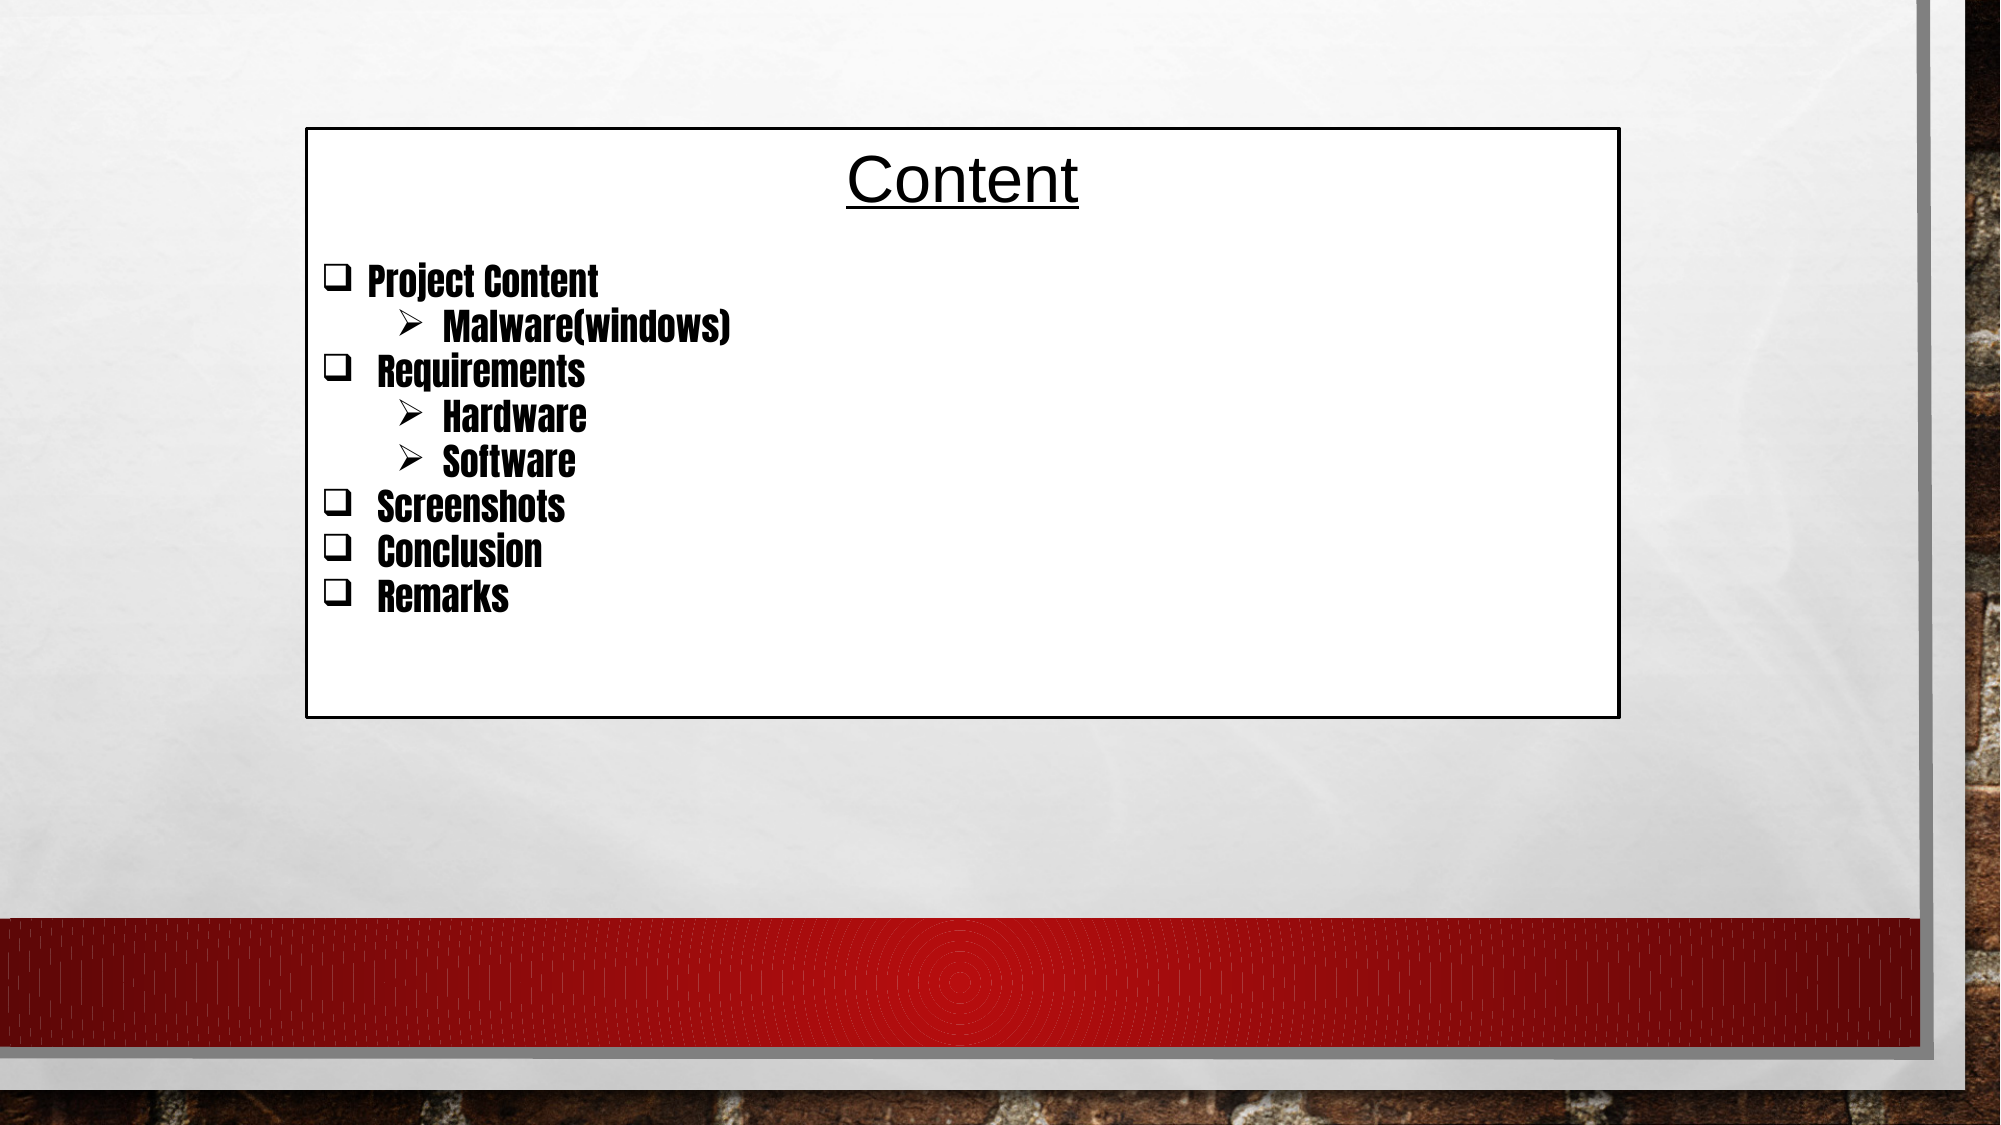

Content

Project Content
Malware(windows)
Requirements
Hardware
Software
Screenshots
Conclusion
Remarks